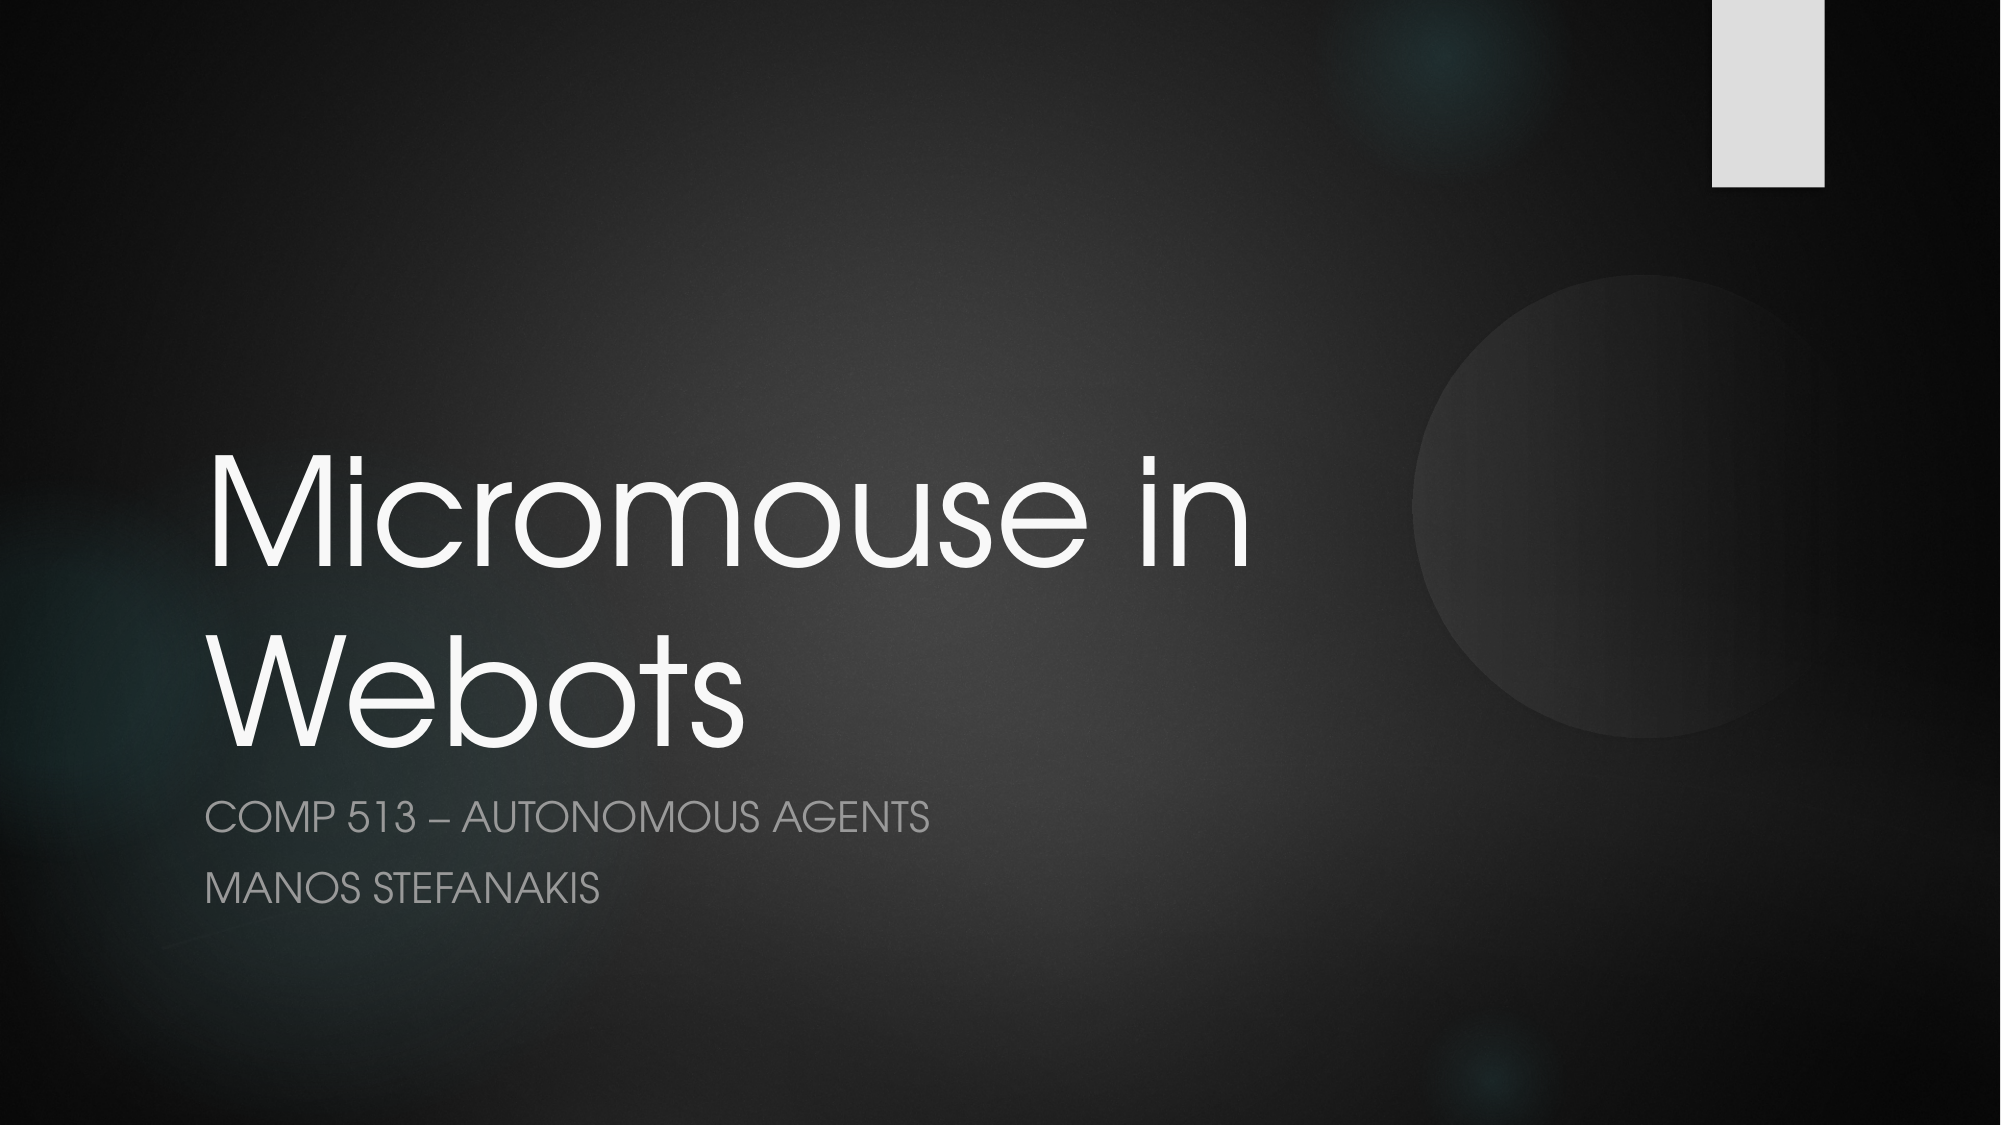

Micromouse in Webots
COMP 513 – Autonomous agents
Manos stefanakis